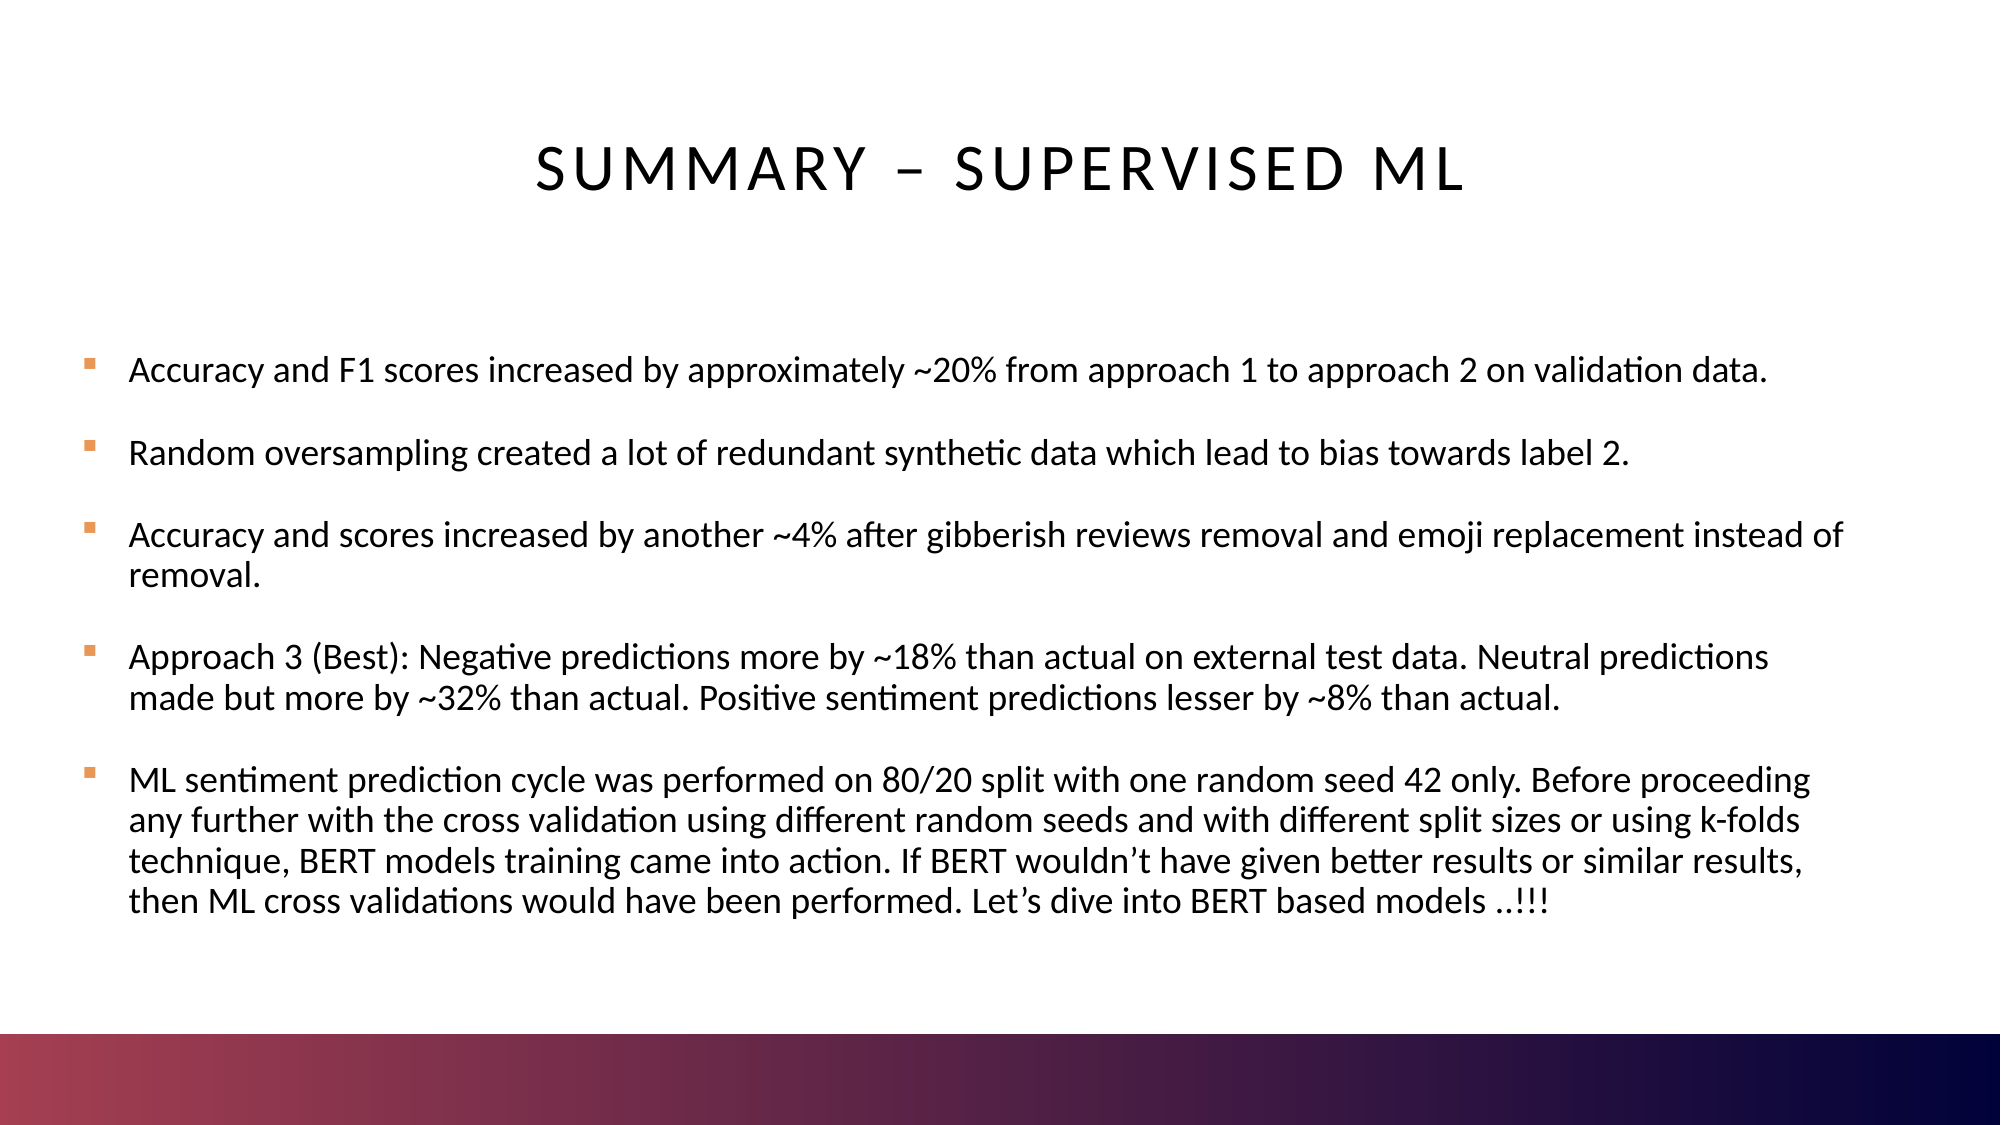

# Summary – supervised ml

Accuracy and F1 scores increased by approximately ~20% from approach 1 to approach 2 on validation data.
Random oversampling created a lot of redundant synthetic data which lead to bias towards label 2.
Accuracy and scores increased by another ~4% after gibberish reviews removal and emoji replacement instead of removal.
Approach 3 (Best): Negative predictions more by ~18% than actual on external test data. Neutral predictions made but more by ~32% than actual. Positive sentiment predictions lesser by ~8% than actual.
ML sentiment prediction cycle was performed on 80/20 split with one random seed 42 only. Before proceeding any further with the cross validation using different random seeds and with different split sizes or using k-folds technique, BERT models training came into action. If BERT wouldn’t have given better results or similar results, then ML cross validations would have been performed. Let’s dive into BERT based models ..!!!